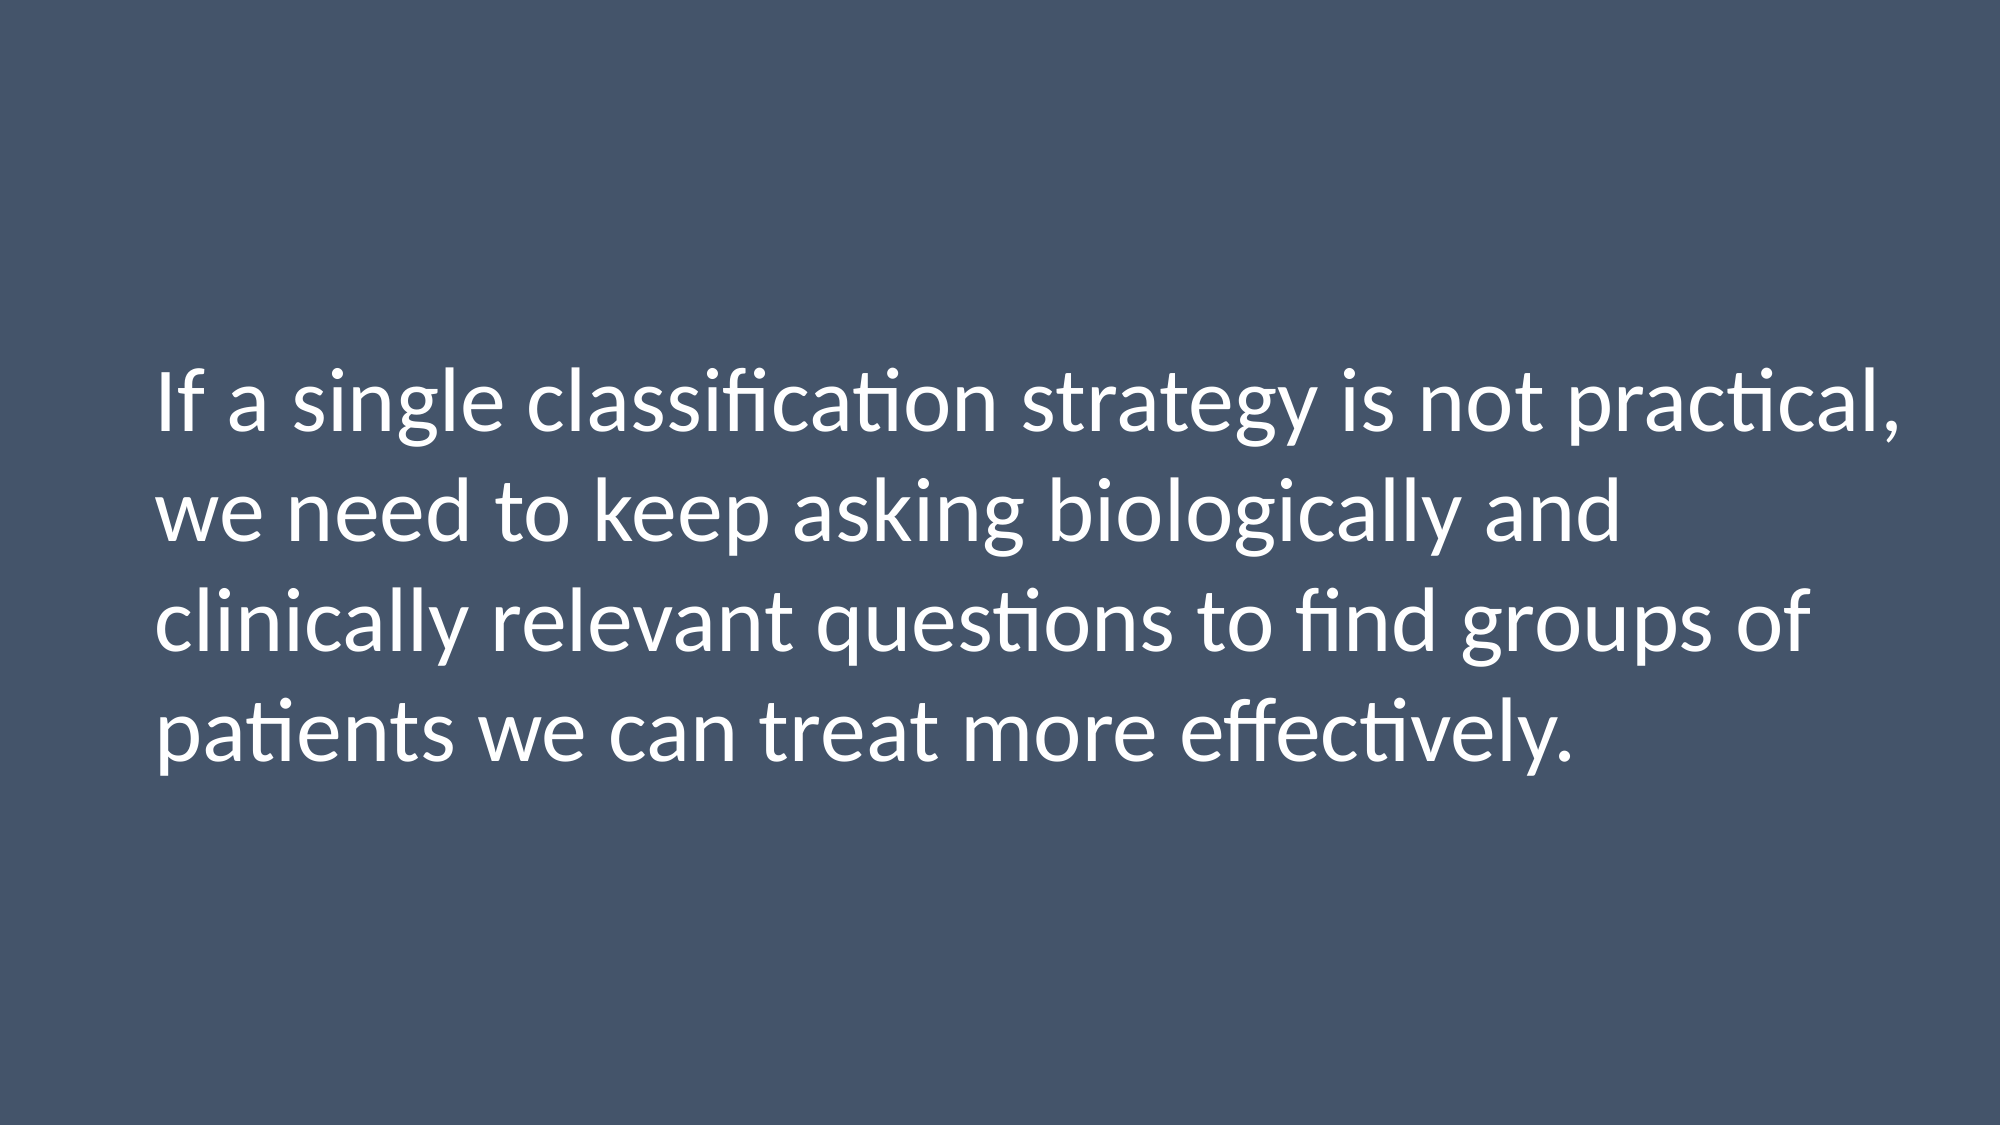

If a single classification strategy is not practical, we need to keep asking biologically and clinically relevant questions to find groups of patients we can treat more effectively.